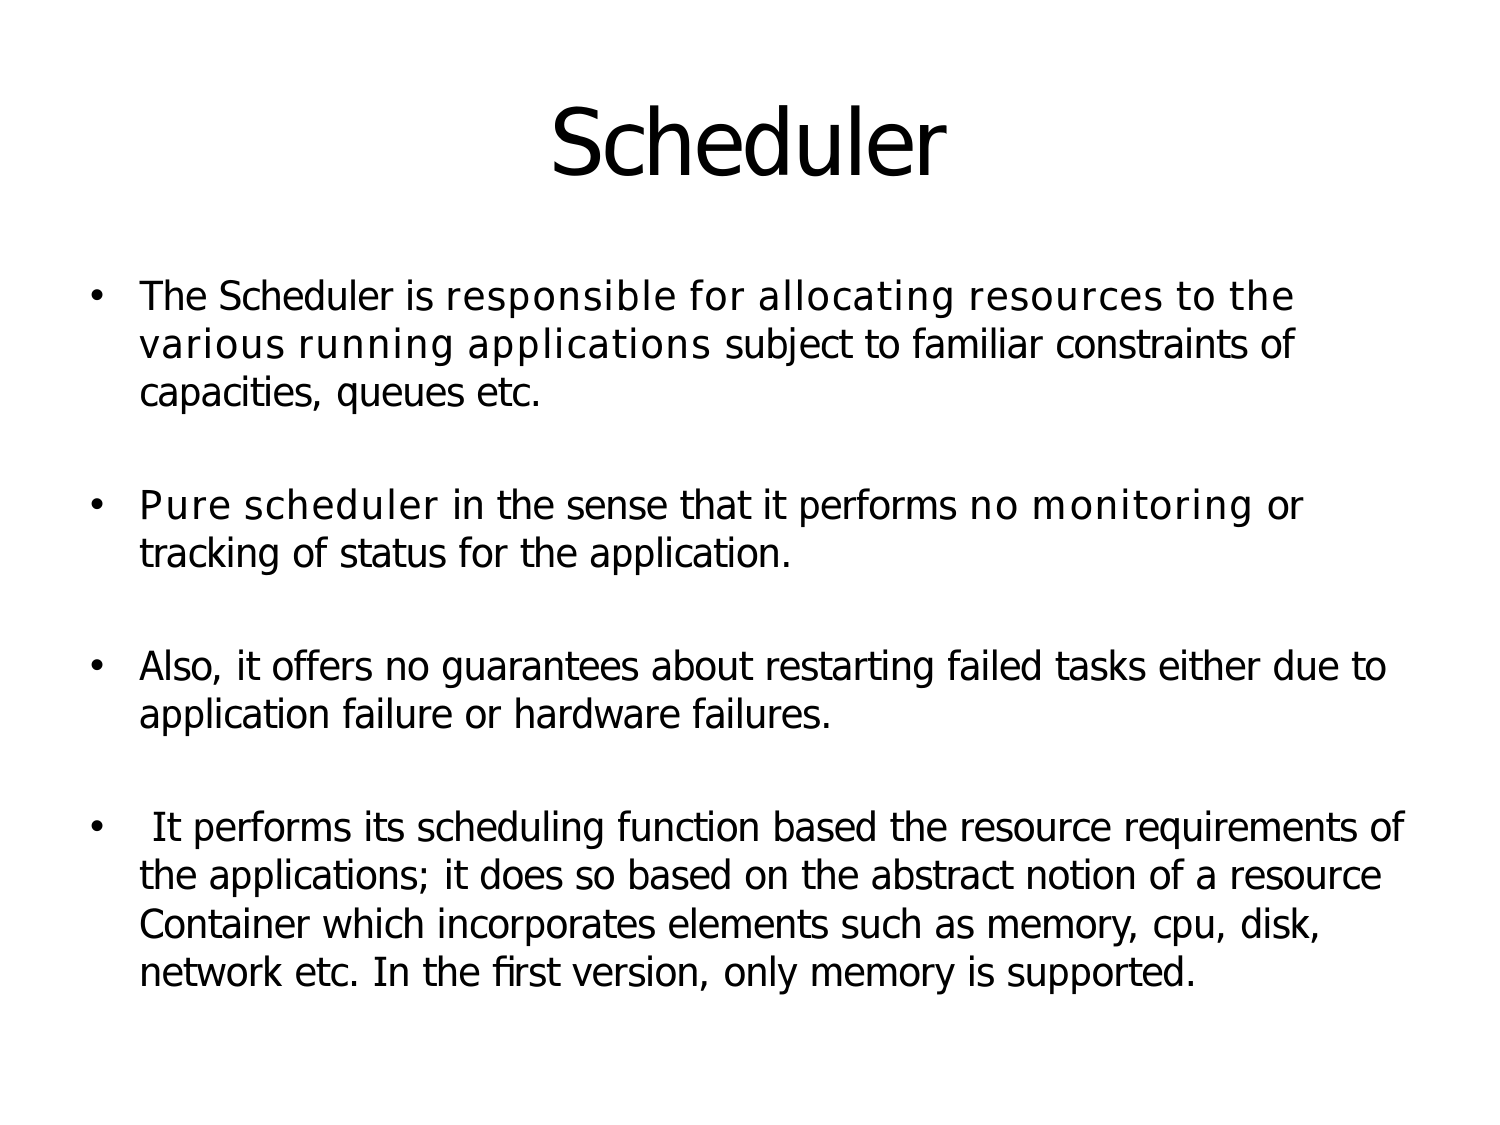

# Scheduler
The Scheduler is responsible for allocating resources to the various running applications subject to familiar constraints of capacities, queues etc.

Pure scheduler in the sense that it performs no monitoring or tracking of status for the application.

Also, it offers no guarantees about restarting failed tasks either due to application failure or hardware failures.

 It performs its scheduling function based the resource requirements of the applications; it does so based on the abstract notion of a resource Container which incorporates elements such as memory, cpu, disk, network etc. In the first version, only memory is supported.